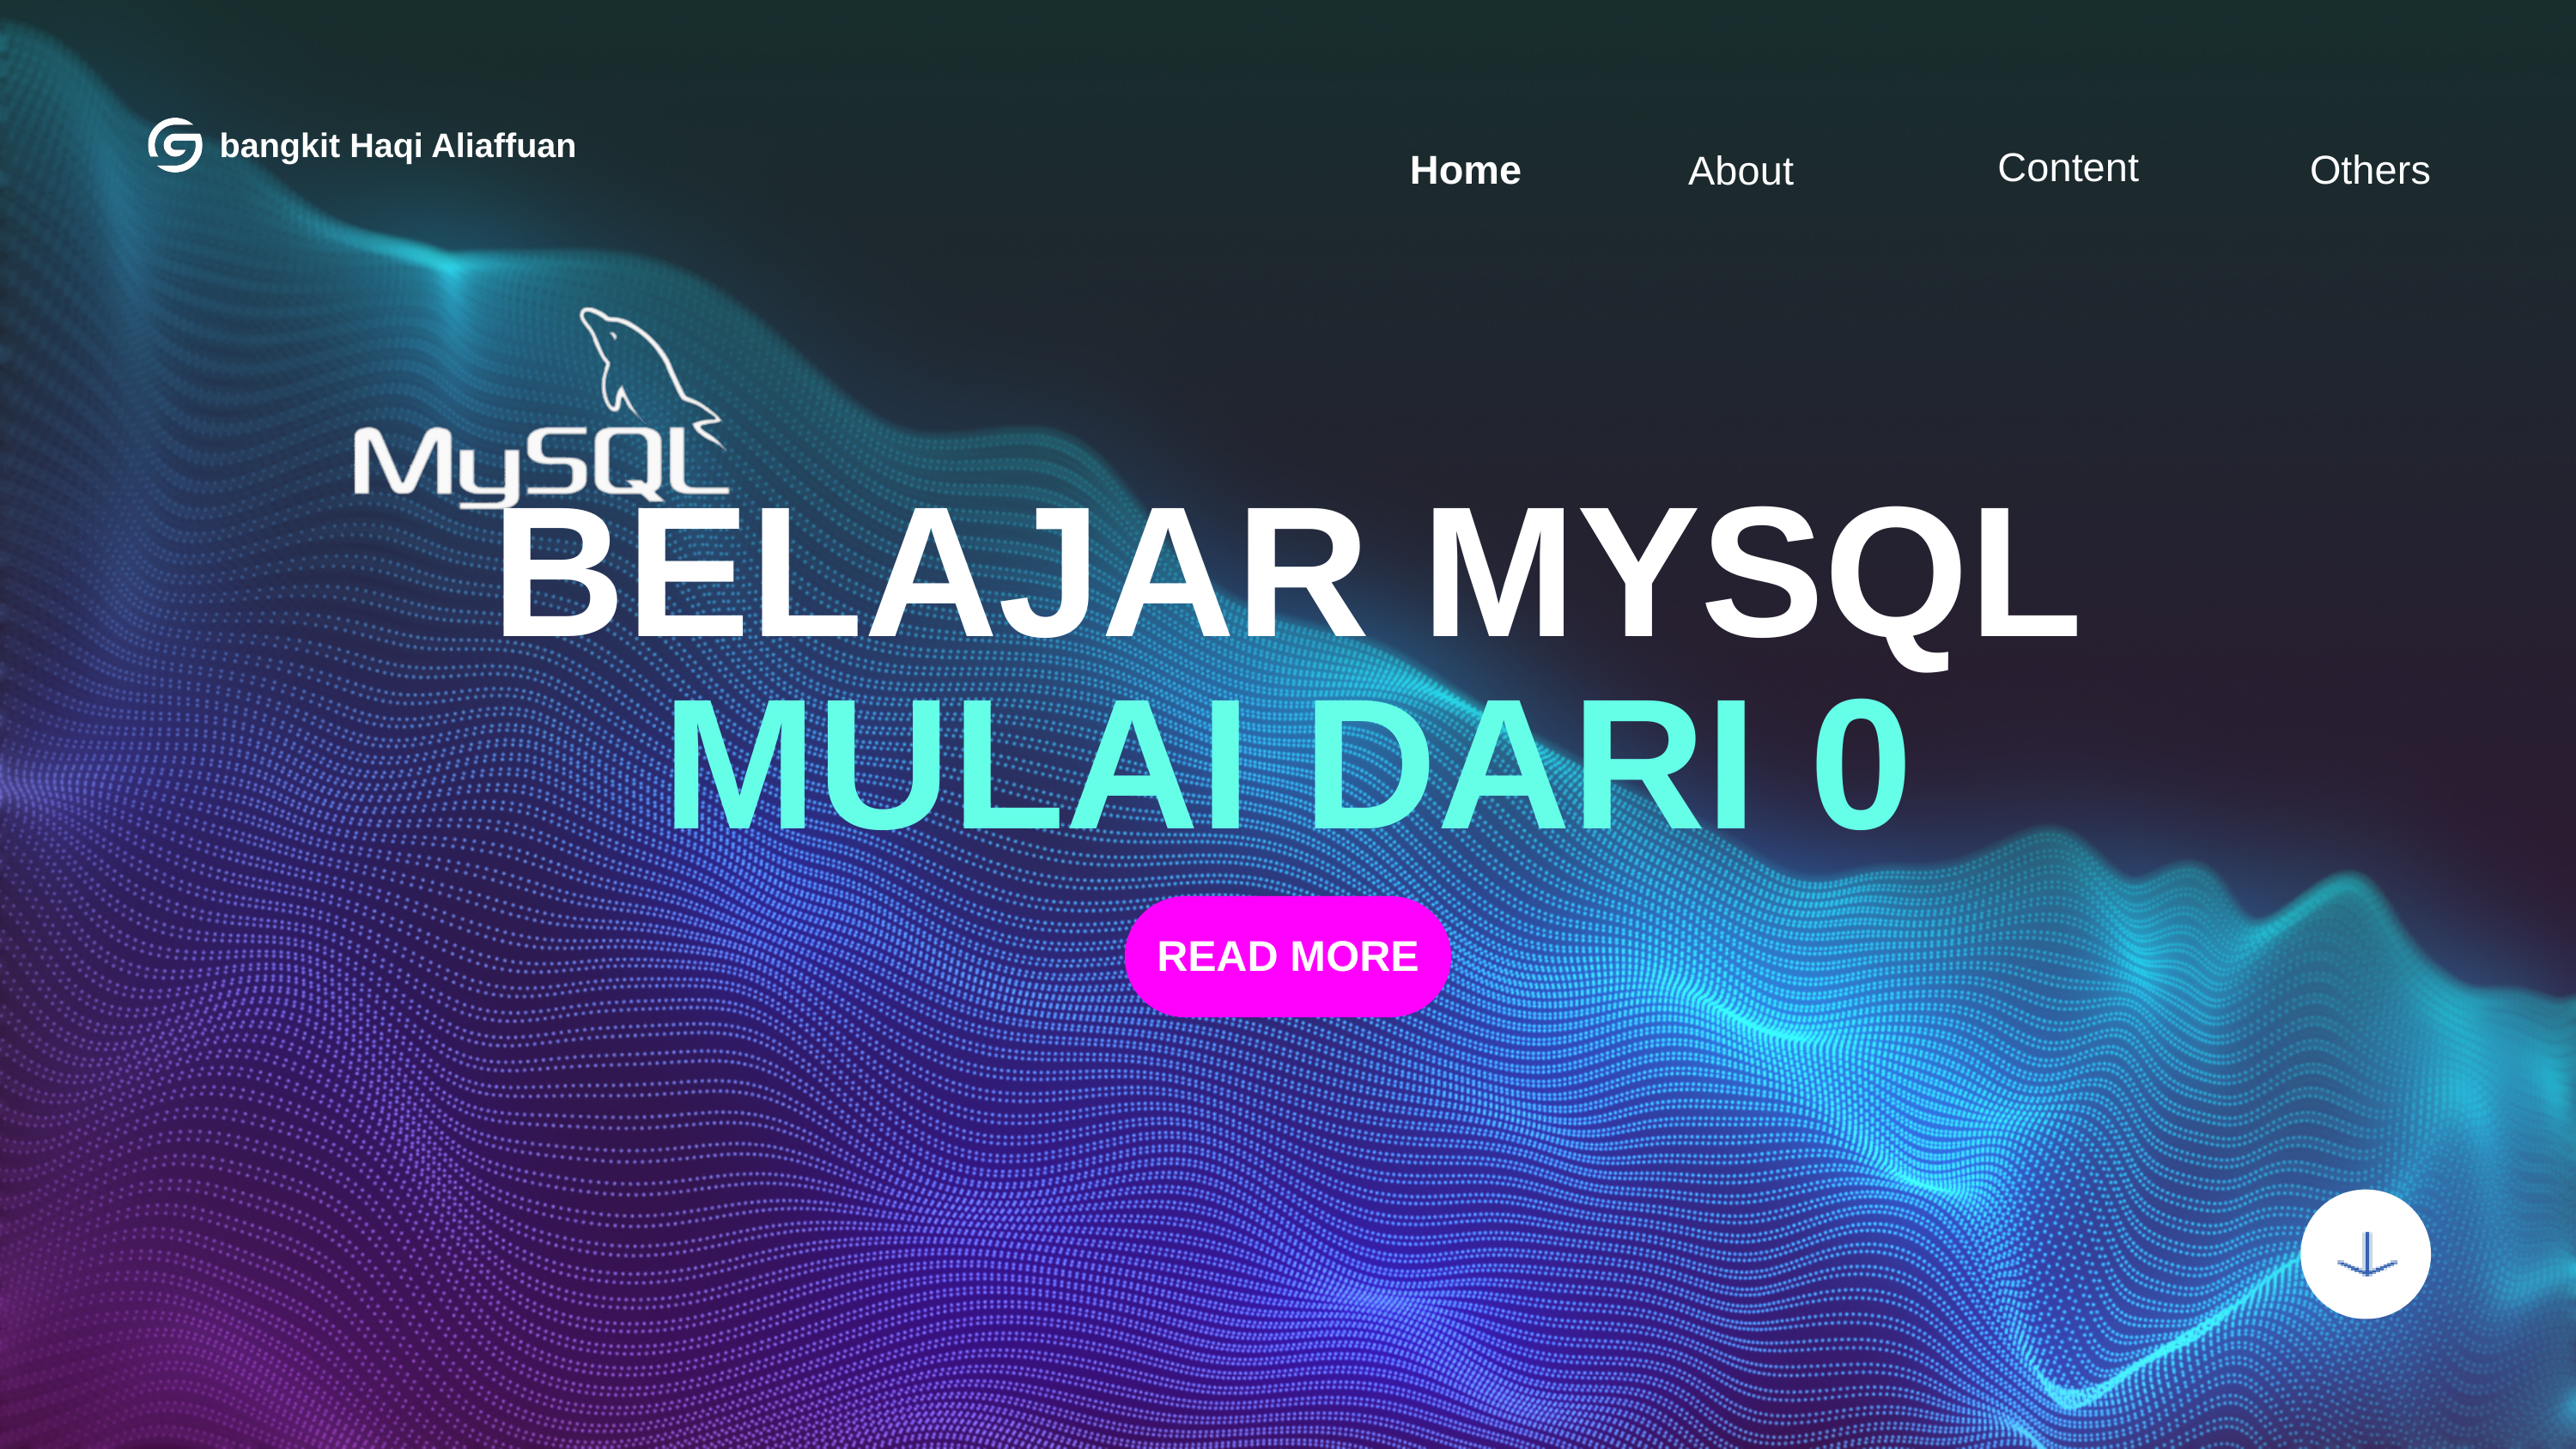

bangkit Haqi Aliaffuan

Content
Home
Others
About

BELAJAR MYSQL
MULAI DARI 0

READ MORE